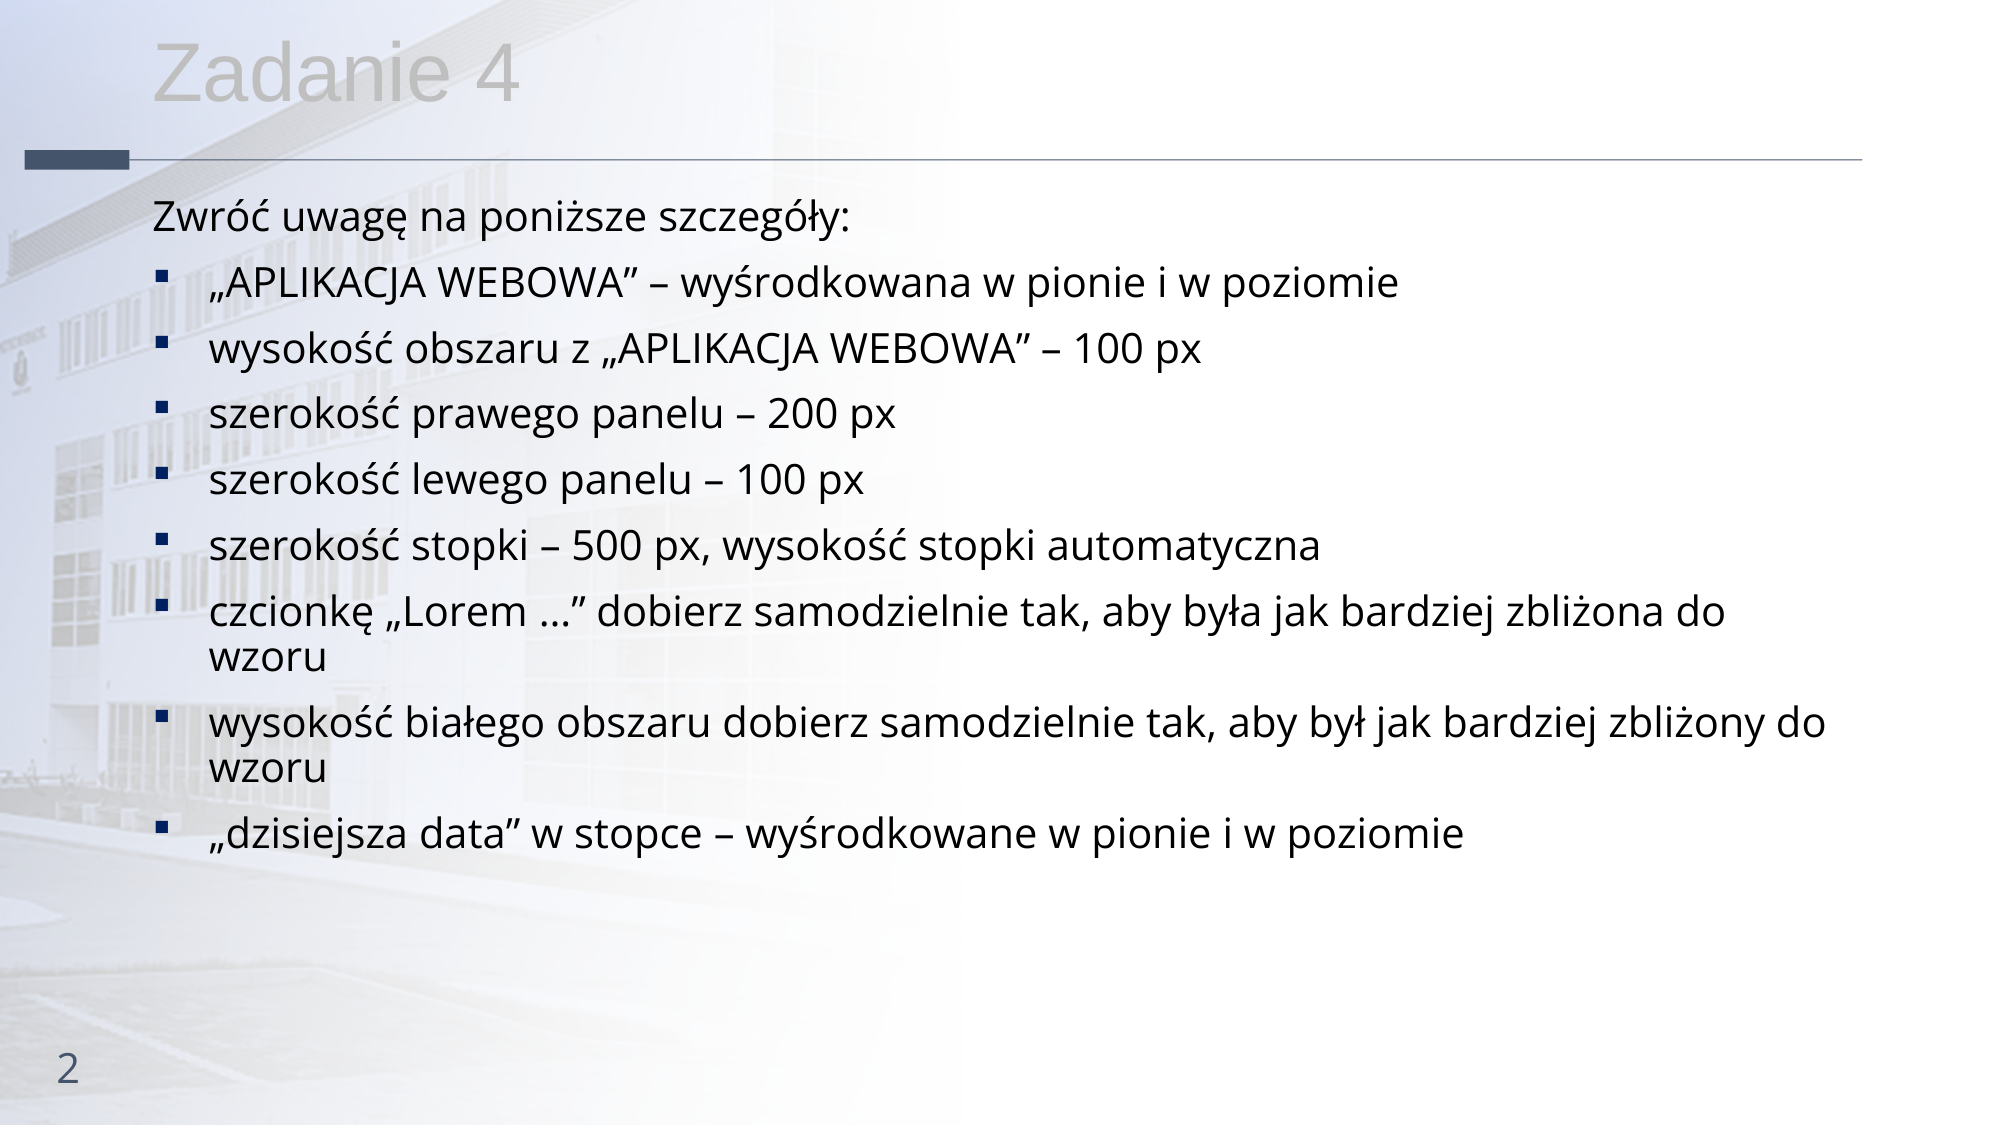

# Zadanie 4
Zwróć uwagę na poniższe szczegóły:
„APLIKACJA WEBOWA” – wyśrodkowana w pionie i w poziomie
wysokość obszaru z „APLIKACJA WEBOWA” – 100 px
szerokość prawego panelu – 200 px
szerokość lewego panelu – 100 px
szerokość stopki – 500 px, wysokość stopki automatyczna
czcionkę „Lorem …” dobierz samodzielnie tak, aby była jak bardziej zbliżona do wzoru
wysokość białego obszaru dobierz samodzielnie tak, aby był jak bardziej zbliżony do wzoru
„dzisiejsza data” w stopce – wyśrodkowane w pionie i w poziomie

2